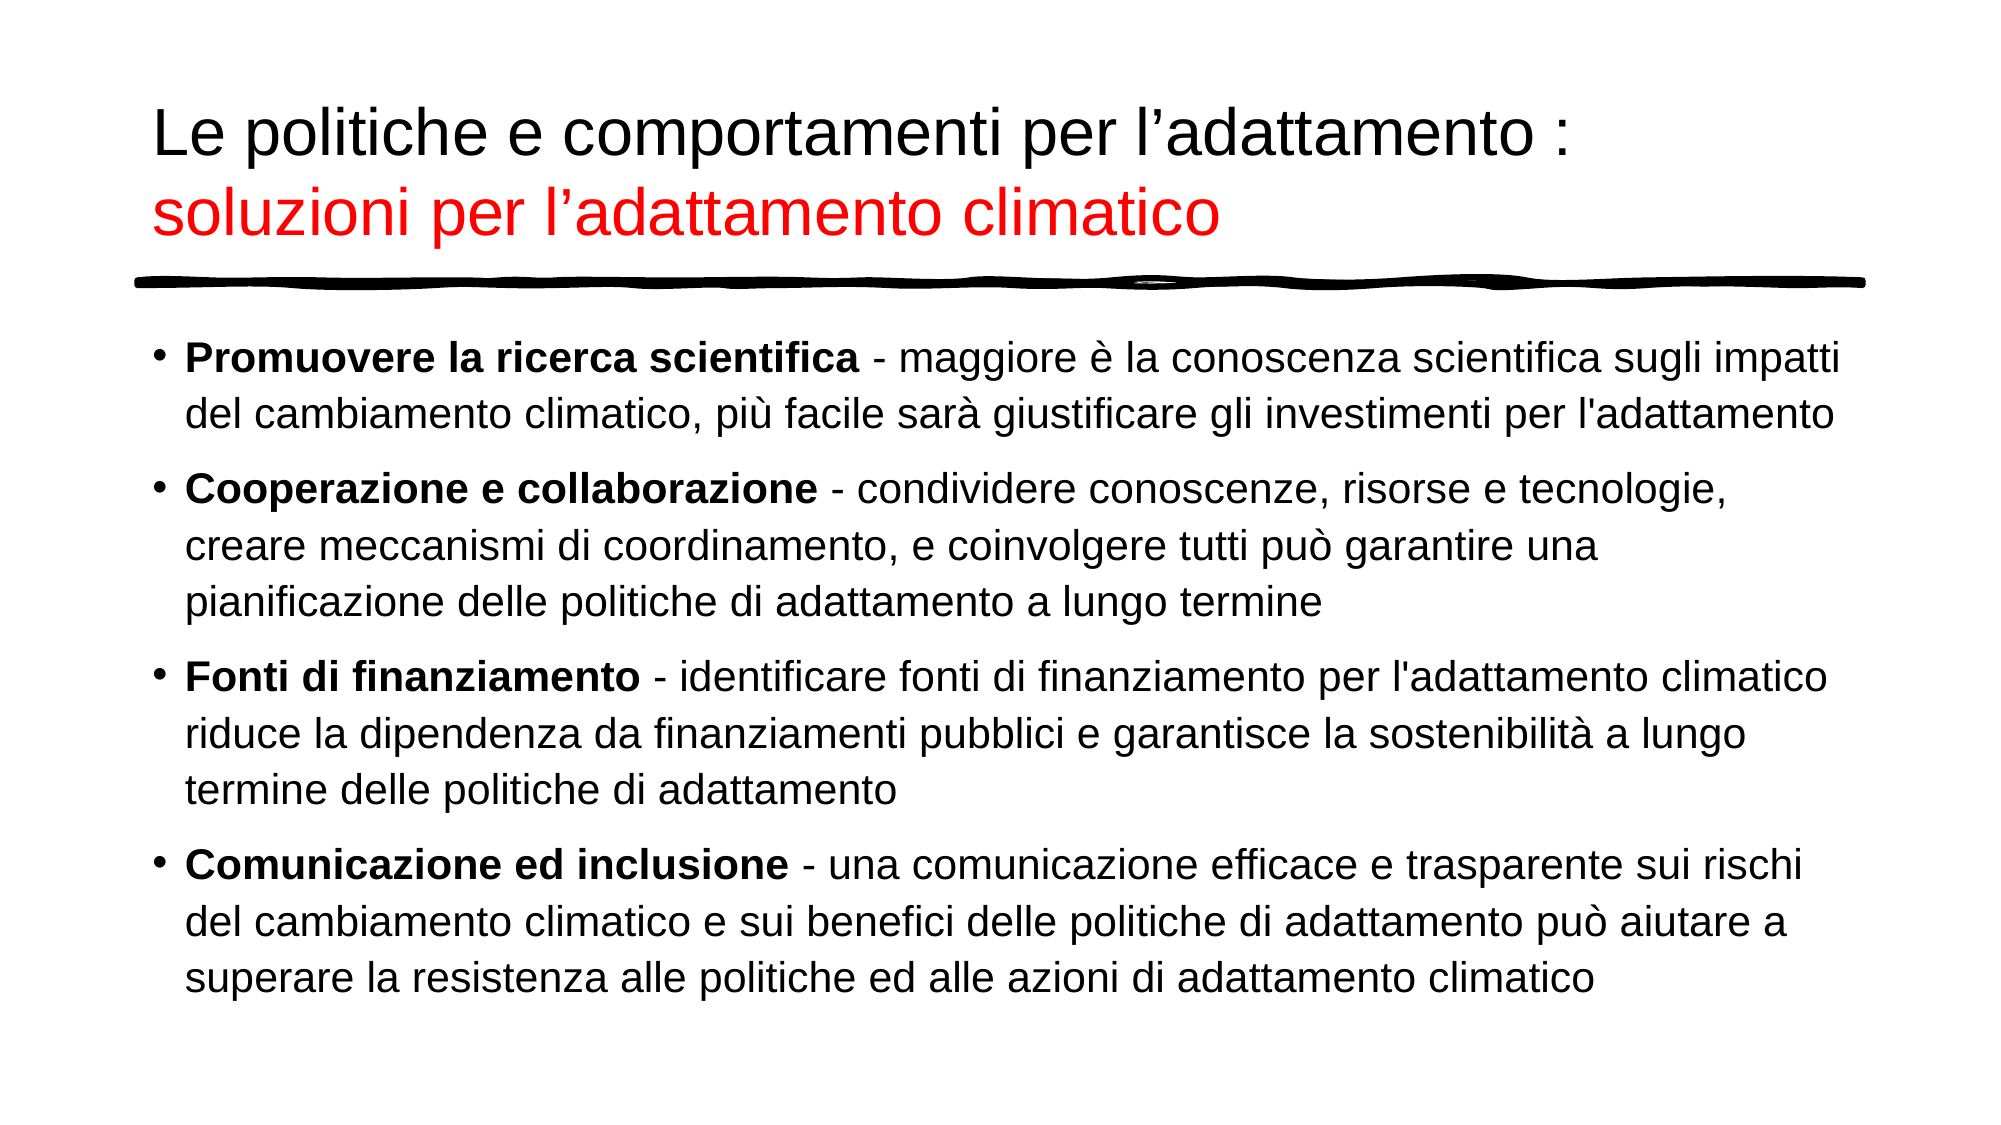

# Le politiche e comportamenti per l’adattamento : soluzioni per l’adattamento climatico
Promuovere la ricerca scientifica - maggiore è la conoscenza scientifica sugli impatti del cambiamento climatico, più facile sarà giustificare gli investimenti per l'adattamento
Cooperazione e collaborazione - condividere conoscenze, risorse e tecnologie, creare meccanismi di coordinamento, e coinvolgere tutti può garantire una pianificazione delle politiche di adattamento a lungo termine
Fonti di finanziamento - identificare fonti di finanziamento per l'adattamento climatico riduce la dipendenza da finanziamenti pubblici e garantisce la sostenibilità a lungo termine delle politiche di adattamento
Comunicazione ed inclusione - una comunicazione efficace e trasparente sui rischi del cambiamento climatico e sui benefici delle politiche di adattamento può aiutare a superare la resistenza alle politiche ed alle azioni di adattamento climatico